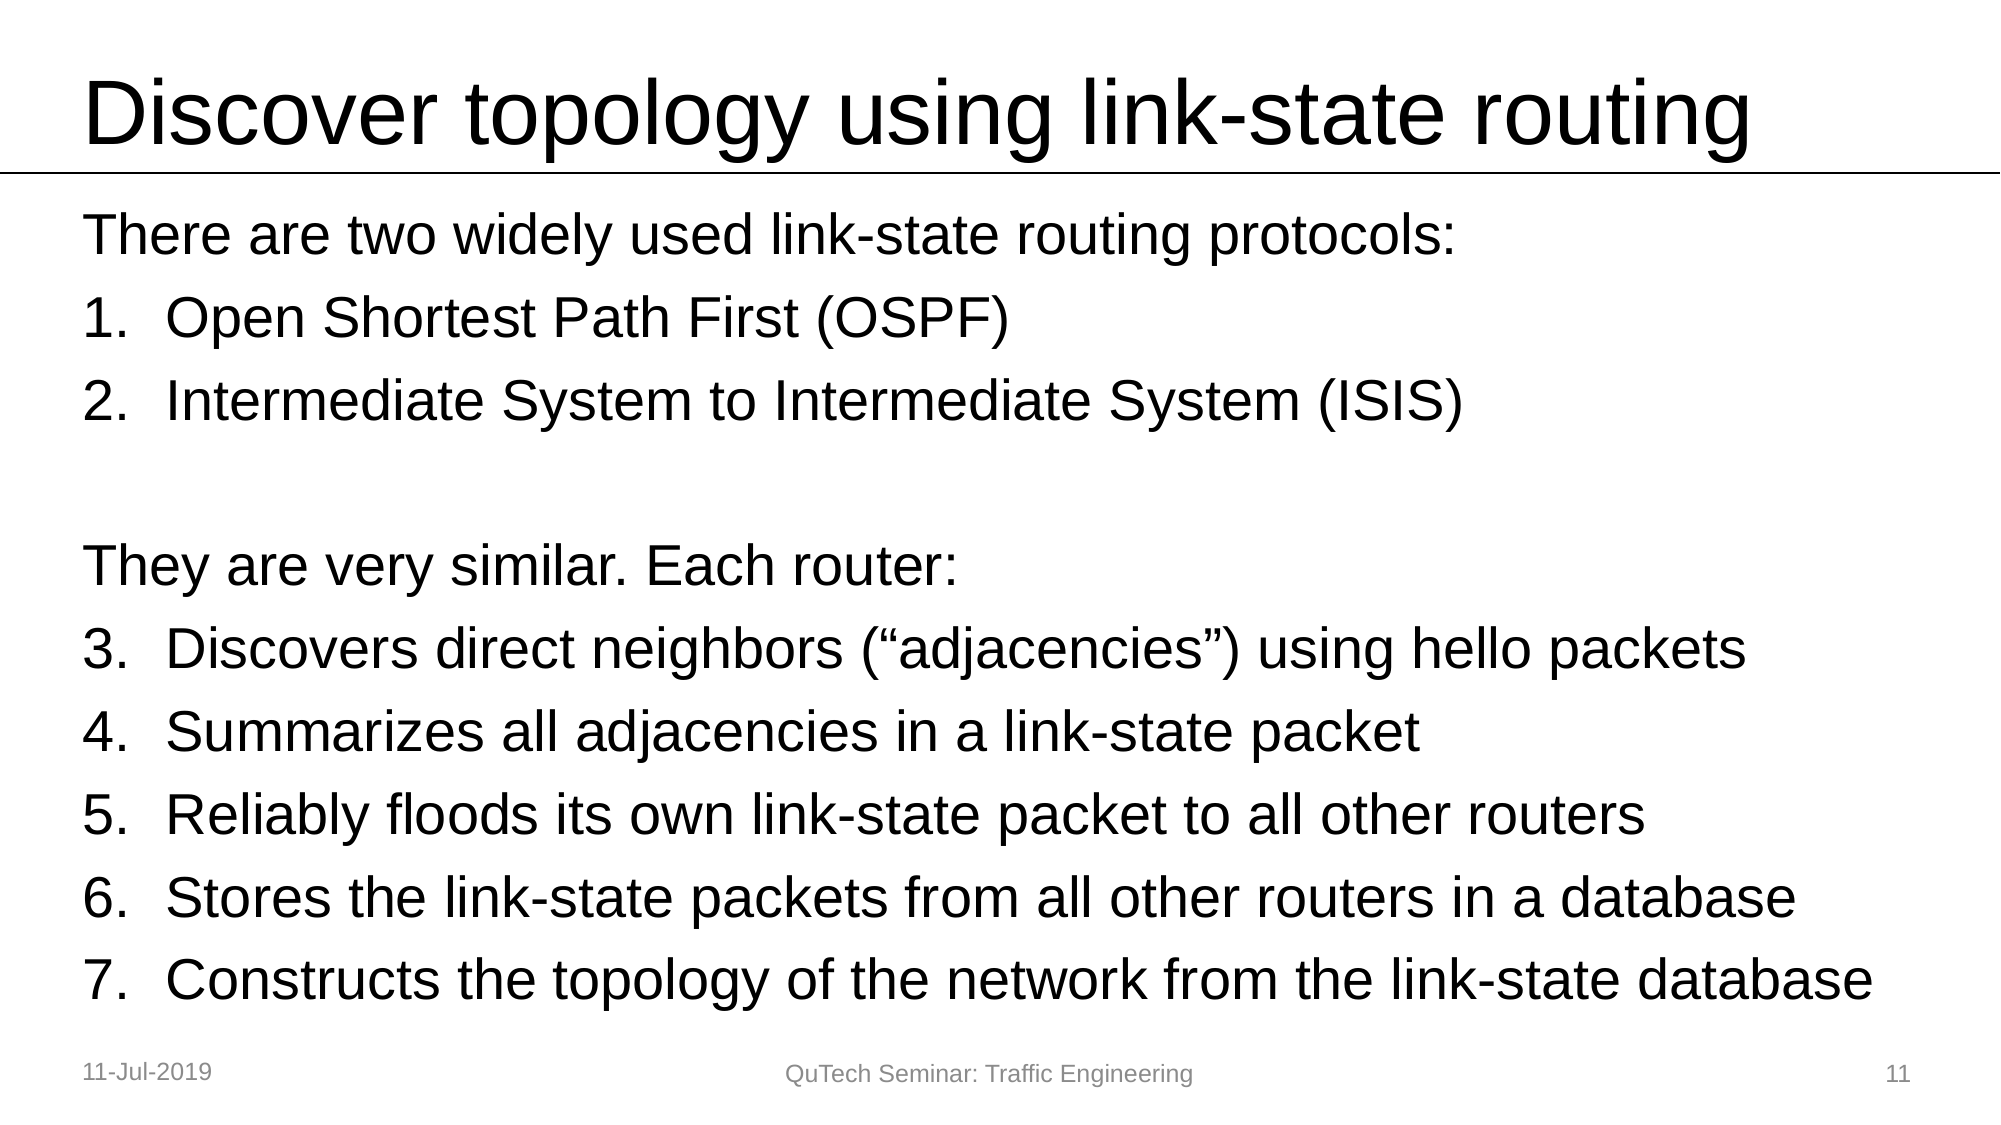

# Discover topology using link-state routing
There are two widely used link-state routing protocols:
Open Shortest Path First (OSPF)
Intermediate System to Intermediate System (ISIS)

They are very similar. Each router:
Discovers direct neighbors (“adjacencies”) using hello packets
Summarizes all adjacencies in a link-state packet
Reliably floods its own link-state packet to all other routers
Stores the link-state packets from all other routers in a database
Constructs the topology of the network from the link-state database

11-Jul-2019
QuTech Seminar: Traffic Engineering
11